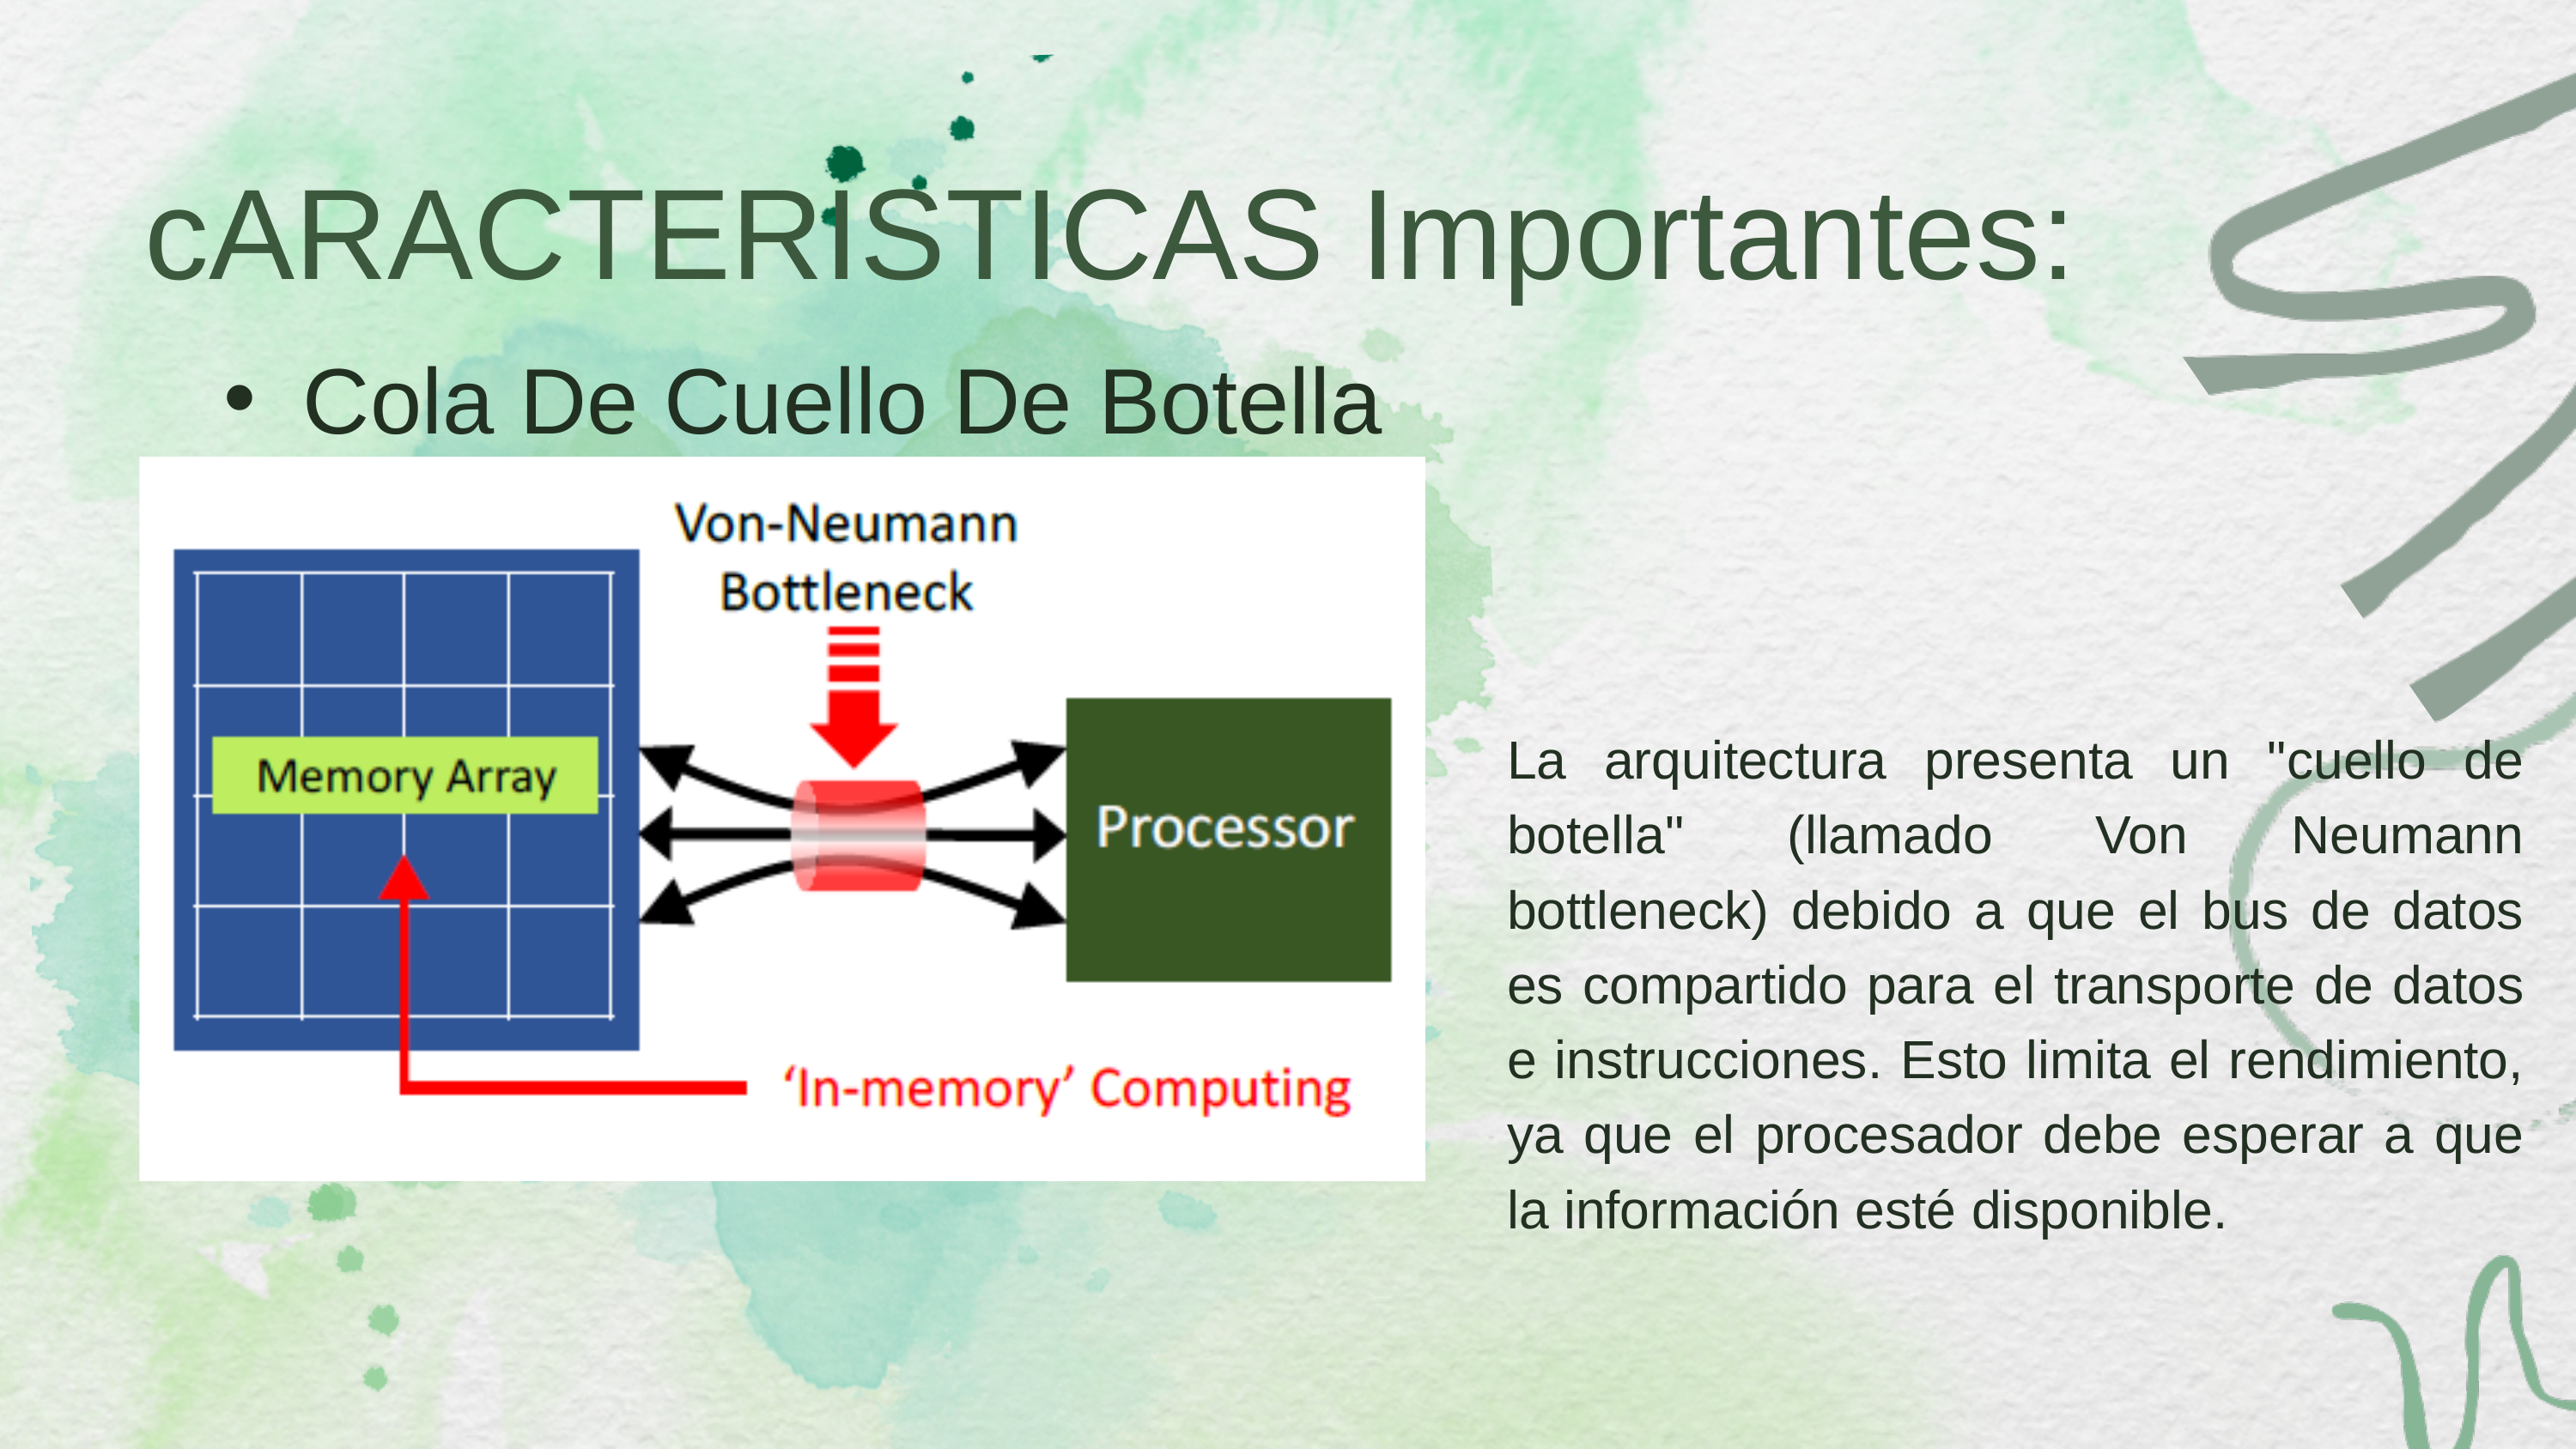

cARACTERISTICAS Importantes:
Cola De Cuello De Botella

La arquitectura presenta un "cuello de botella" (llamado Von Neumann bottleneck) debido a que el bus de datos es compartido para el transporte de datos e instrucciones. Esto limita el rendimiento, ya que el procesador debe esperar a que la información esté disponible.